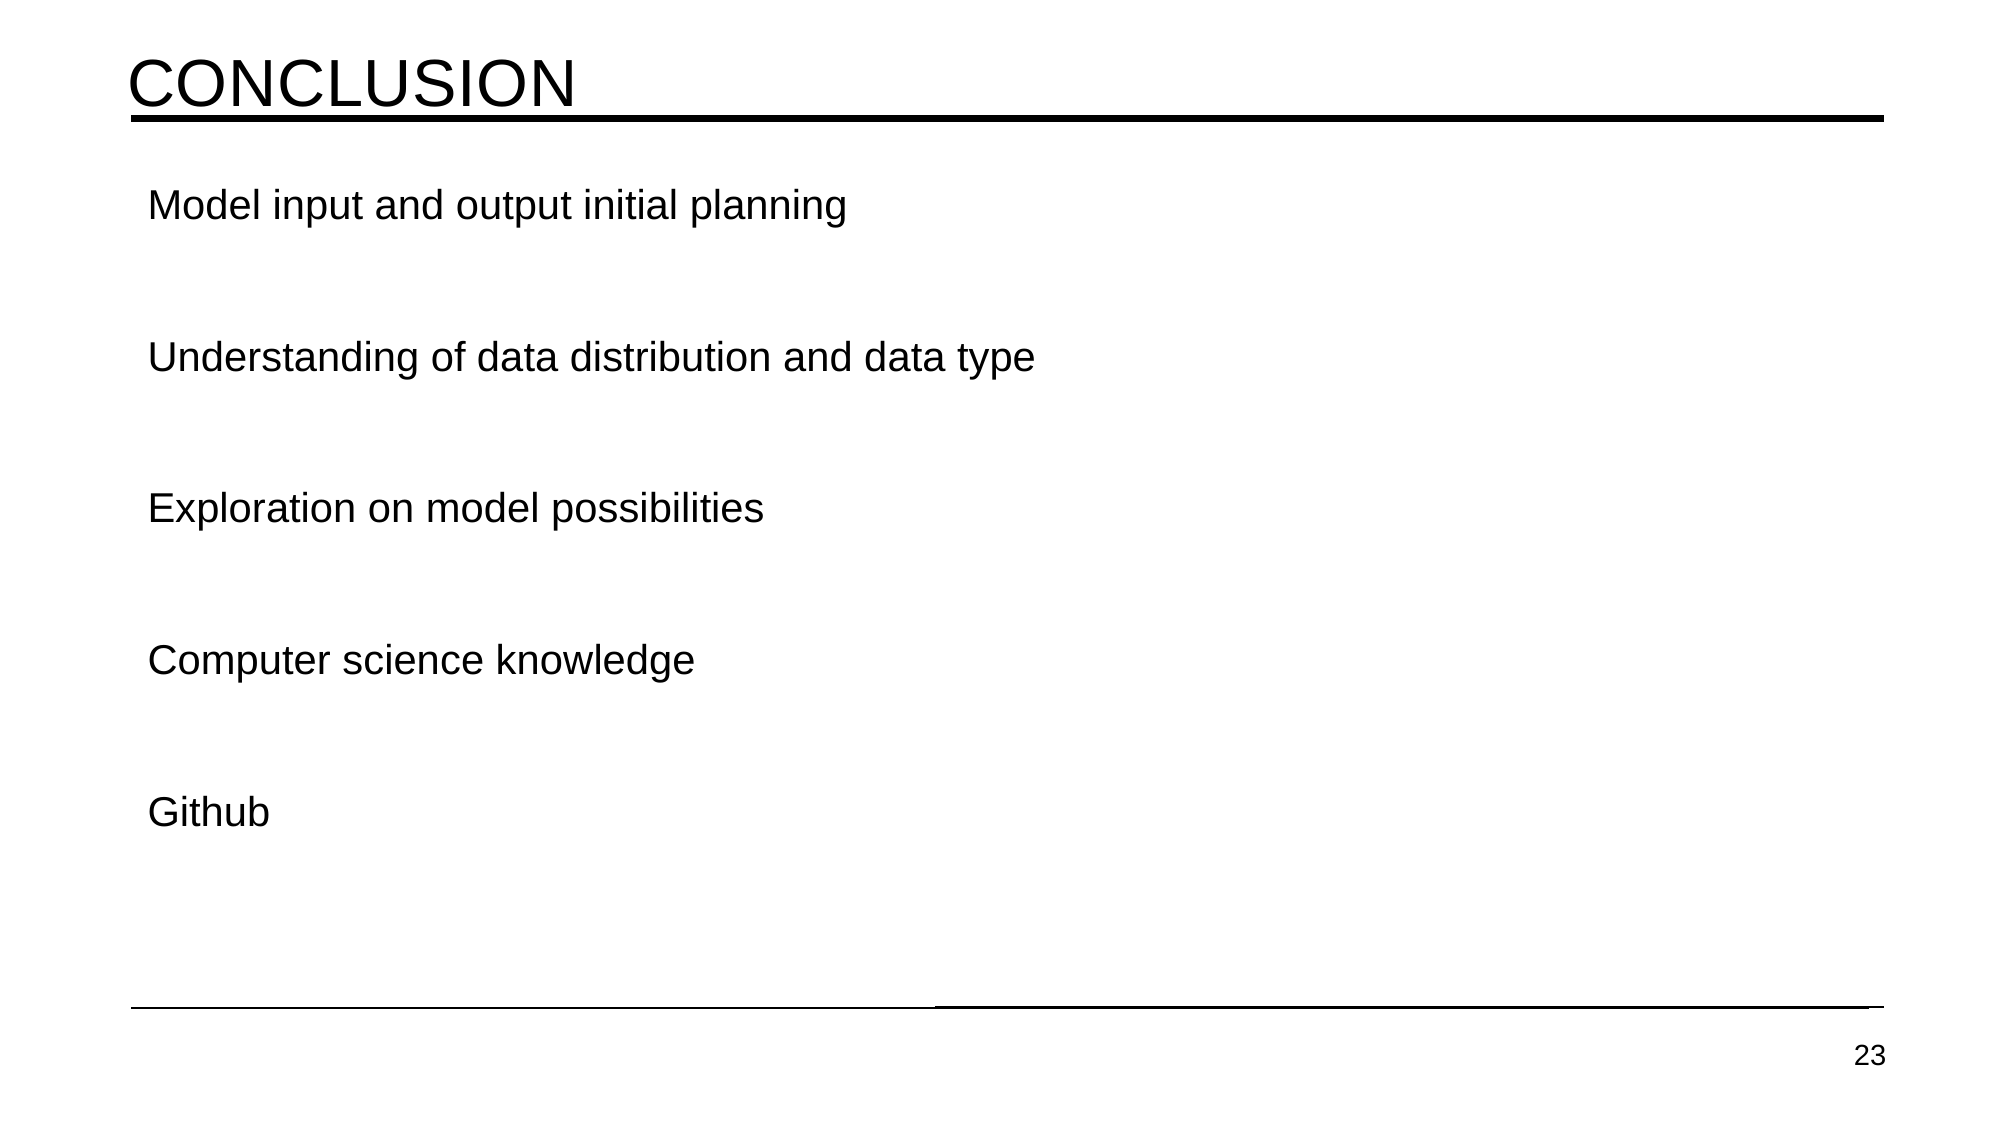

Conclusion
Model input and output initial planning

Understanding of data distribution and data type

Exploration on model possibilities

Computer science knowledge

Github
23